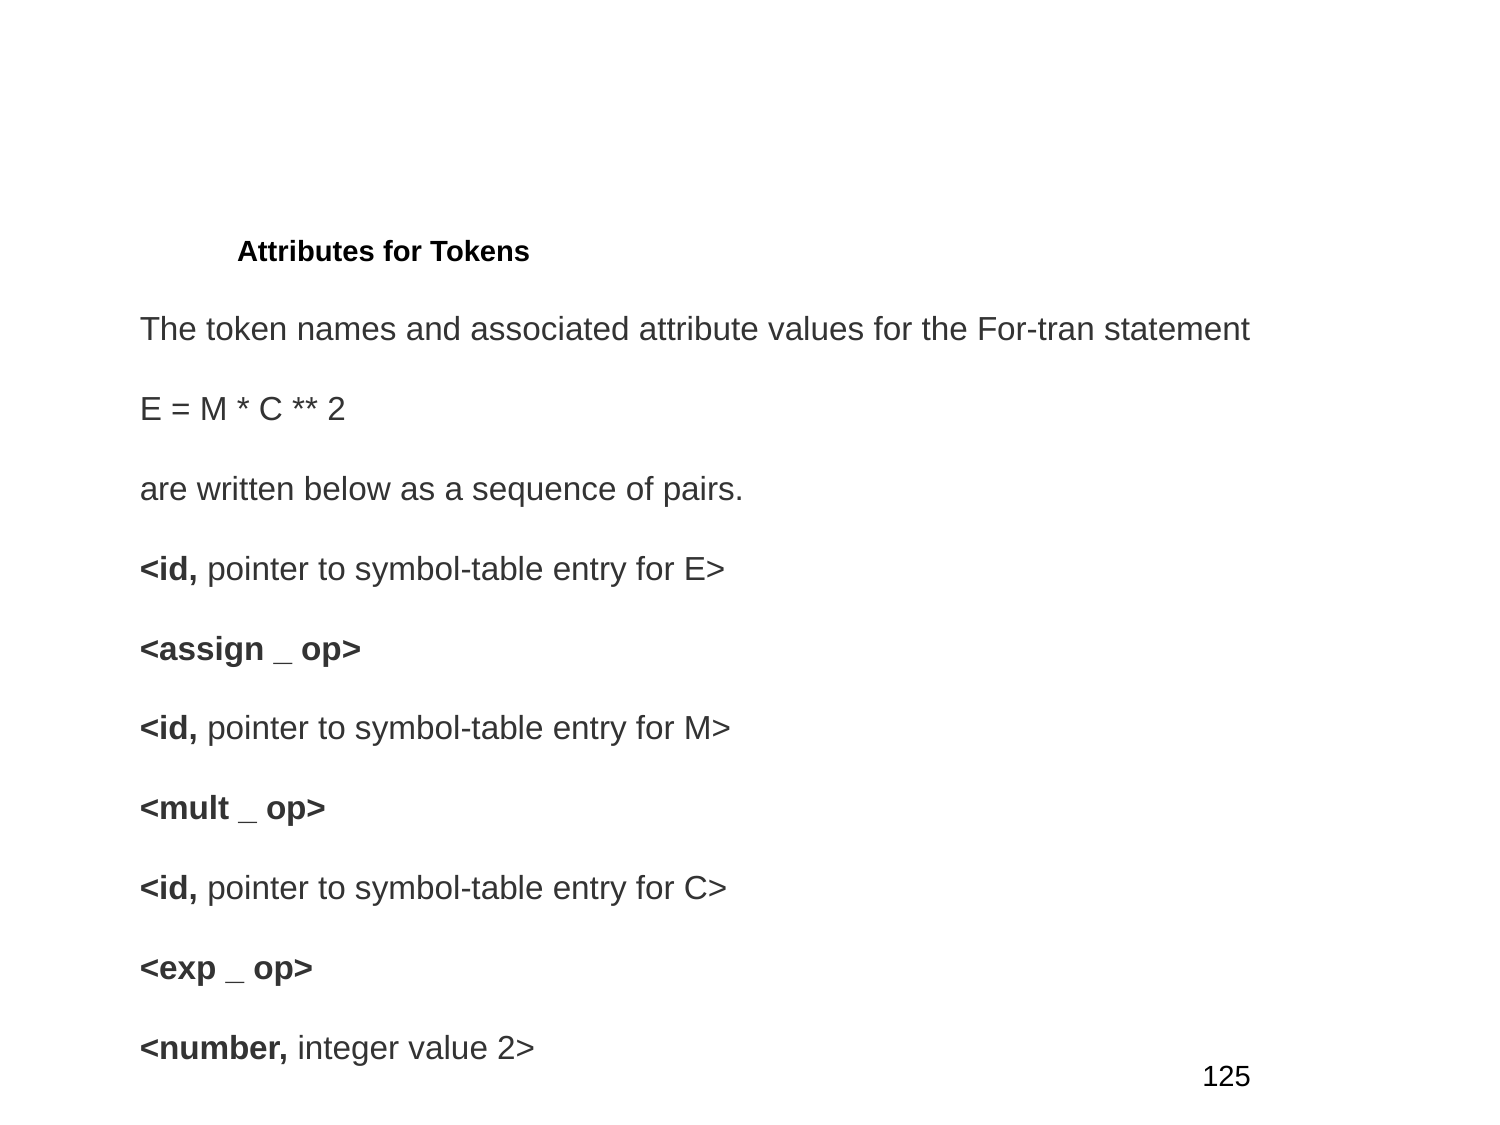

Attributes for Tokens
The token names and associated attribute values for the For-tran statement

E = M * C ** 2

are written below as a sequence of pairs.

<id, pointer to symbol-table entry for E>

<assign _ op>

<id, pointer to symbol-table entry for M>

<mult _ op>

<id, pointer to symbol-table entry for C>

<exp _ op>

<number, integer value 2>

125